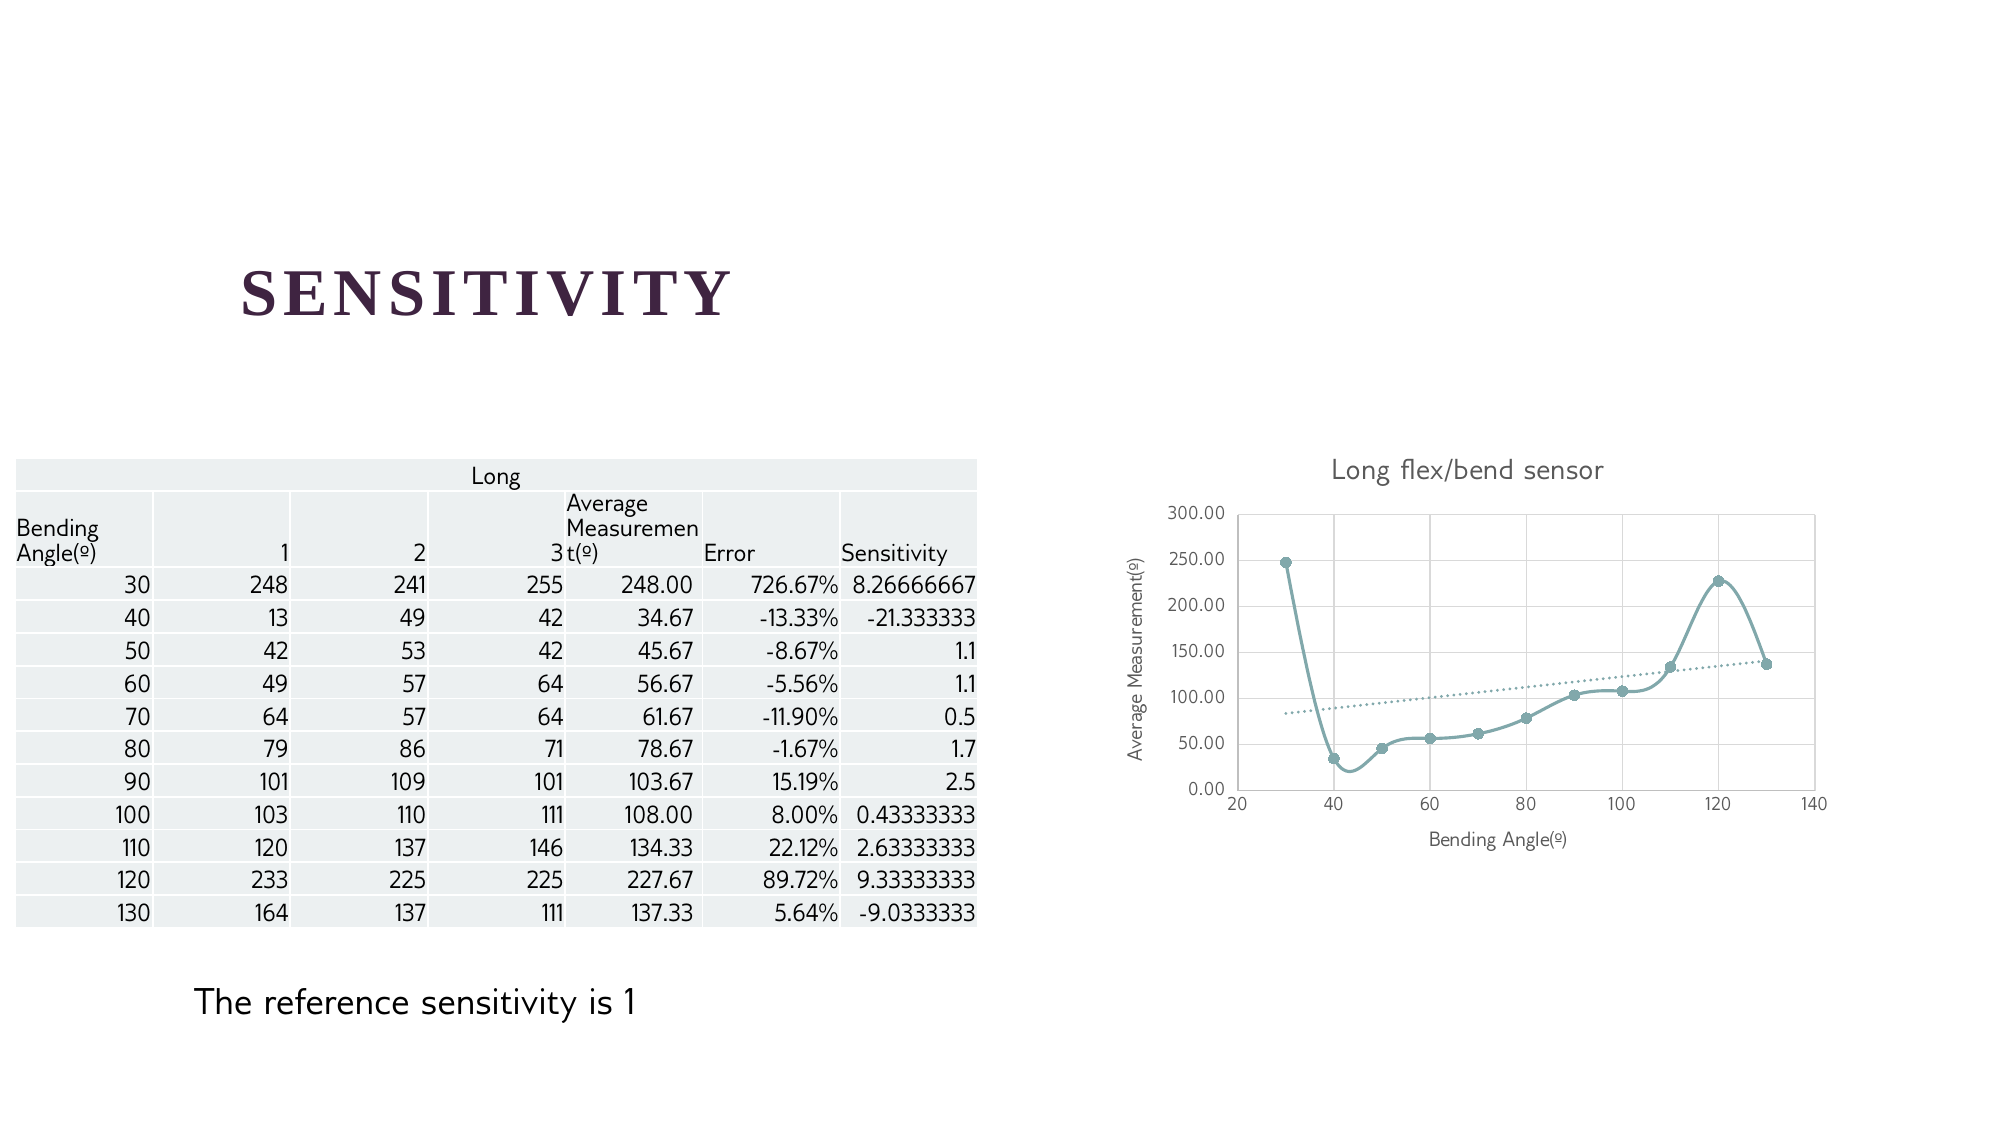

# Sensitivity

### Chart: Long flex/bend sensor

| Category |  |
|---|---|
| Long |  |  |  |  |  |  |
| --- | --- | --- | --- | --- | --- | --- |
| Bending Angle(º) | 1 | 2 | 3 | Average Measurement(º) | Error | Sensitivity |
| 30 | 248 | 241 | 255 | 248.00 | 726.67% | 8.26666667 |
| 40 | 13 | 49 | 42 | 34.67 | -13.33% | -21.333333 |
| 50 | 42 | 53 | 42 | 45.67 | -8.67% | 1.1 |
| 60 | 49 | 57 | 64 | 56.67 | -5.56% | 1.1 |
| 70 | 64 | 57 | 64 | 61.67 | -11.90% | 0.5 |
| 80 | 79 | 86 | 71 | 78.67 | -1.67% | 1.7 |
| 90 | 101 | 109 | 101 | 103.67 | 15.19% | 2.5 |
| 100 | 103 | 110 | 111 | 108.00 | 8.00% | 0.43333333 |
| 110 | 120 | 137 | 146 | 134.33 | 22.12% | 2.63333333 |
| 120 | 233 | 225 | 225 | 227.67 | 89.72% | 9.33333333 |
| 130 | 164 | 137 | 111 | 137.33 | 5.64% | -9.0333333 |
The reference sensitivity is 1